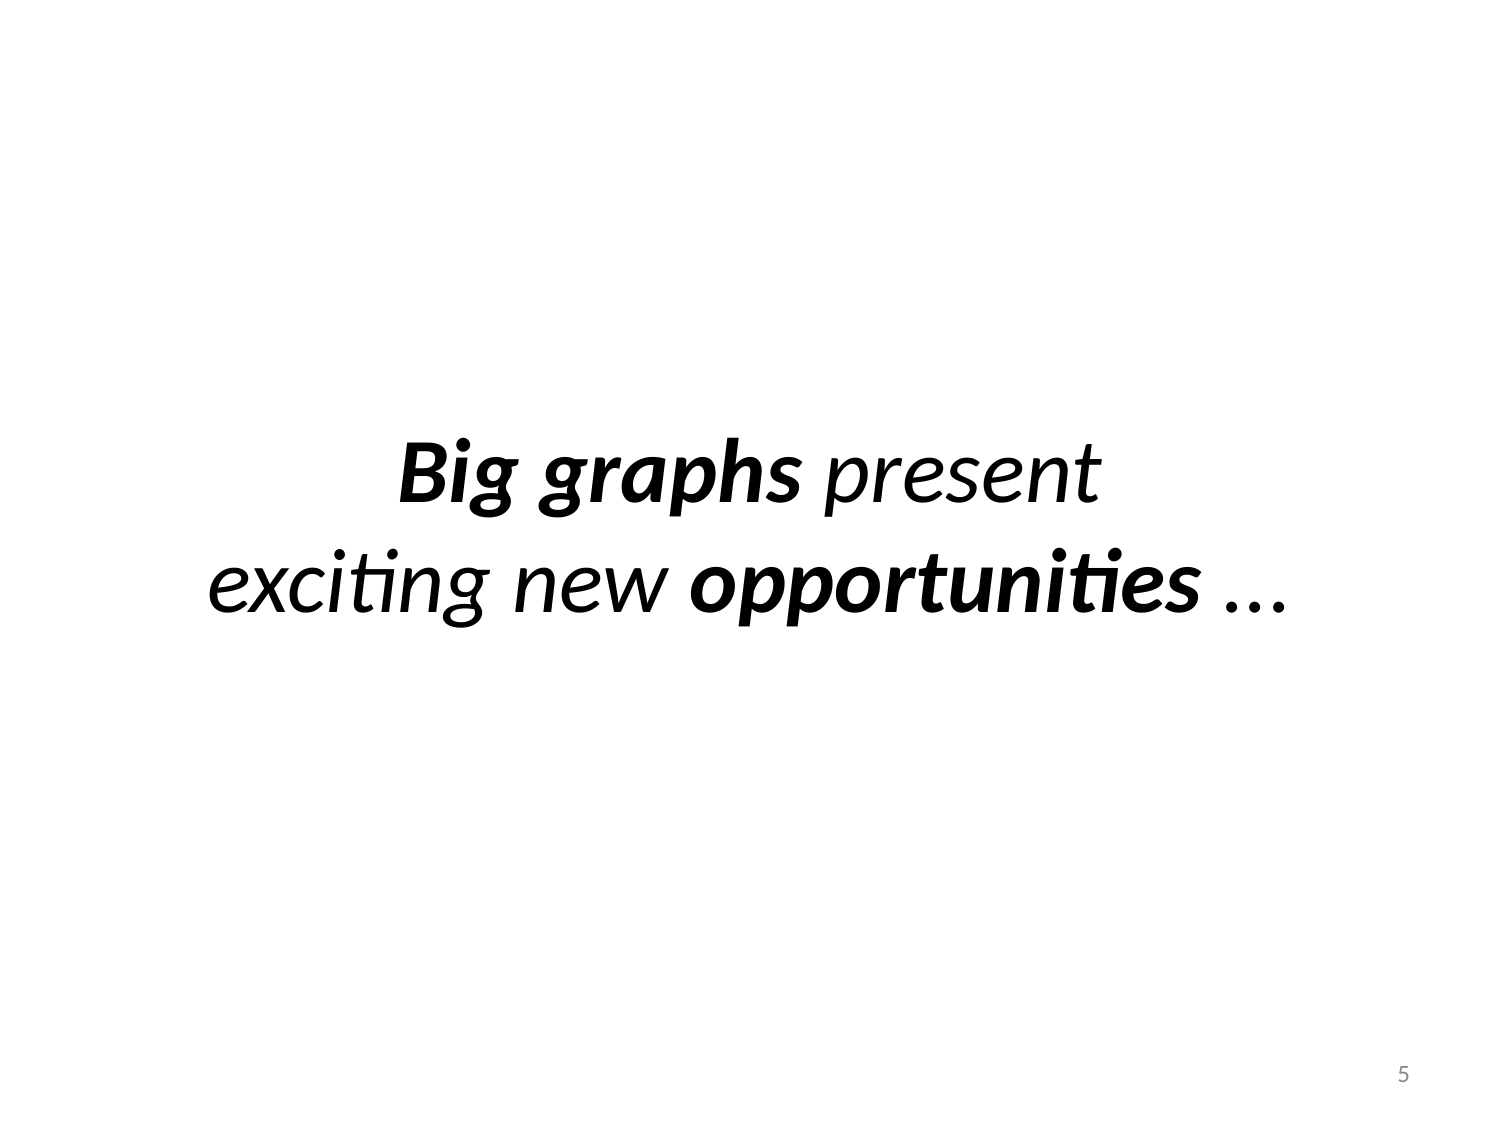

# Big graphs present exciting new opportunities ...
5